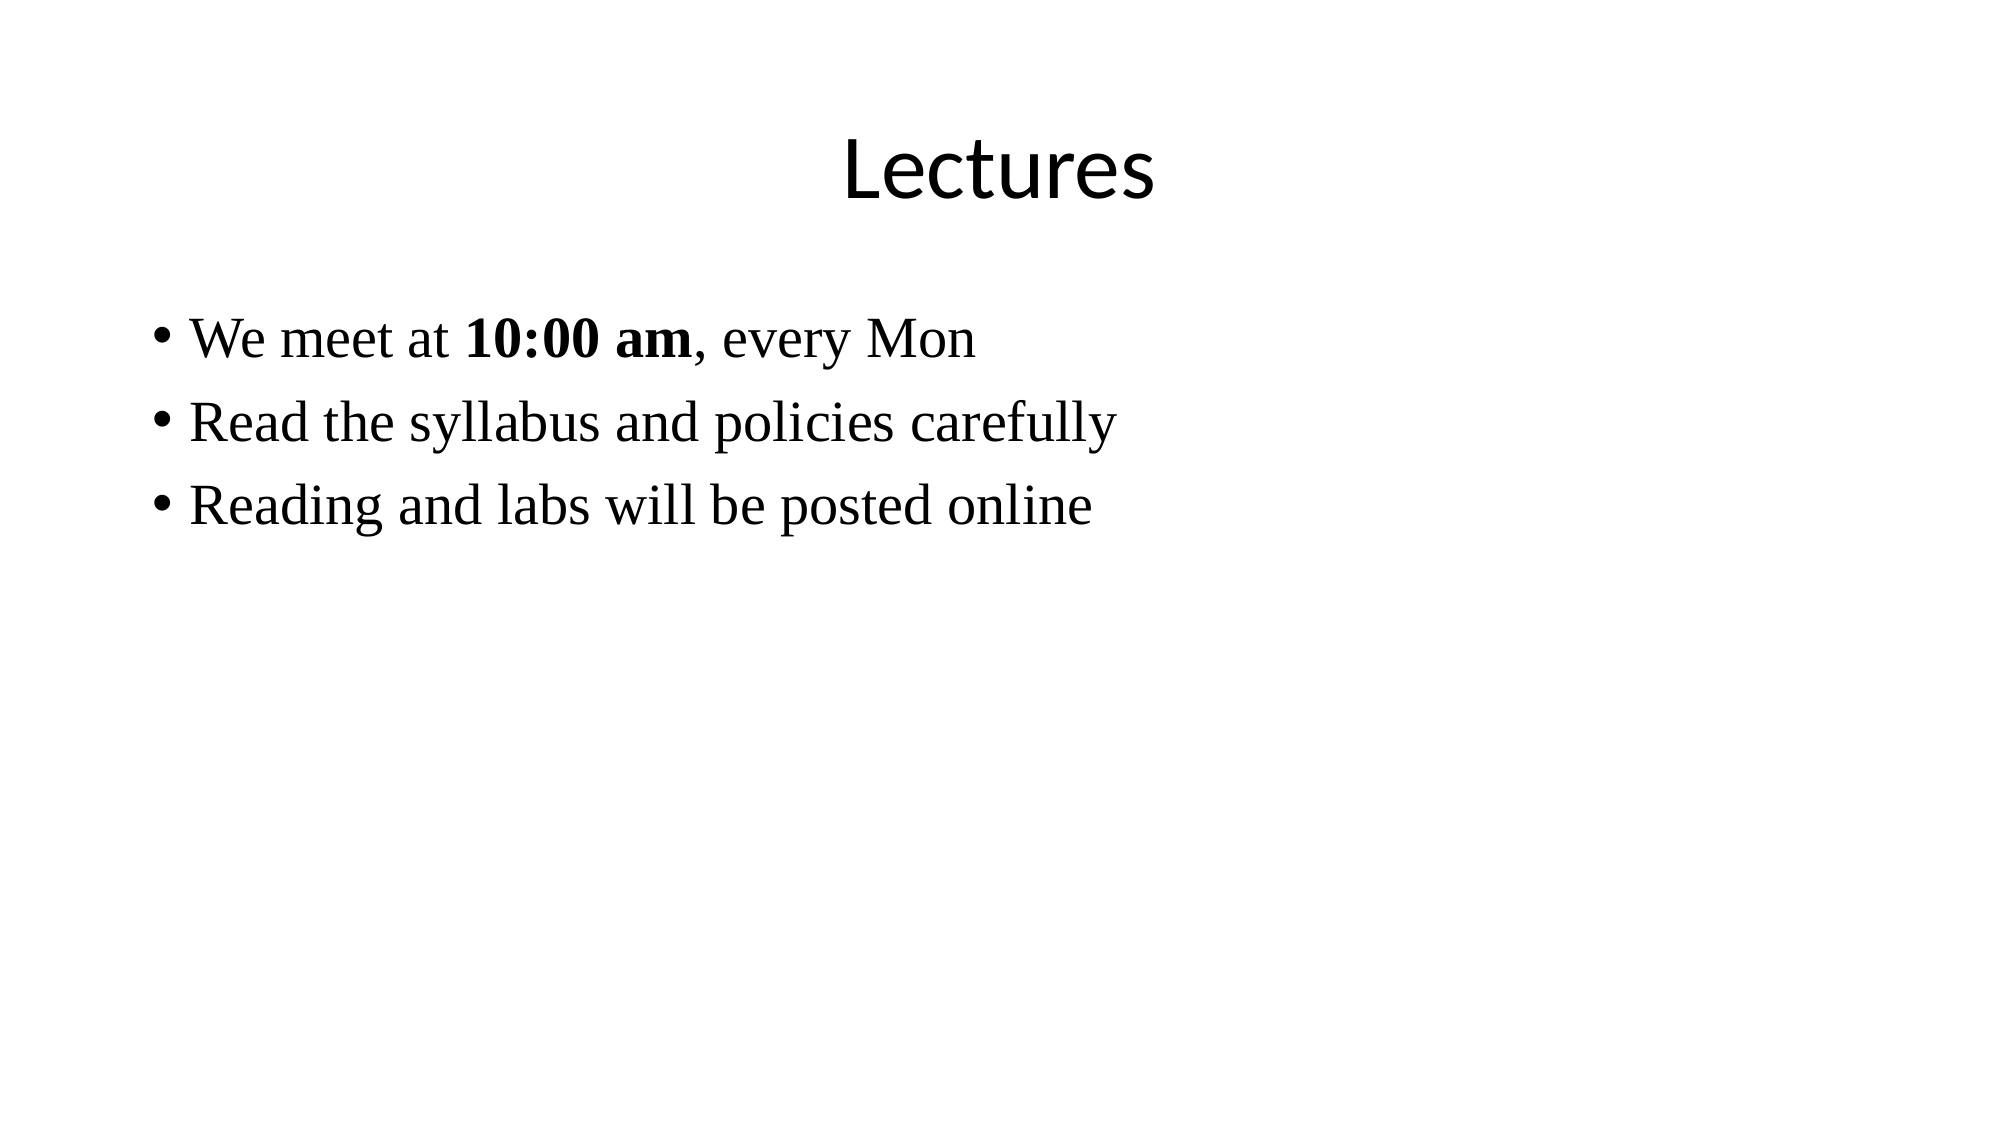

# Lectures
We meet at 10:00 am, every Mon
Read the syllabus and policies carefully
Reading and labs will be posted online